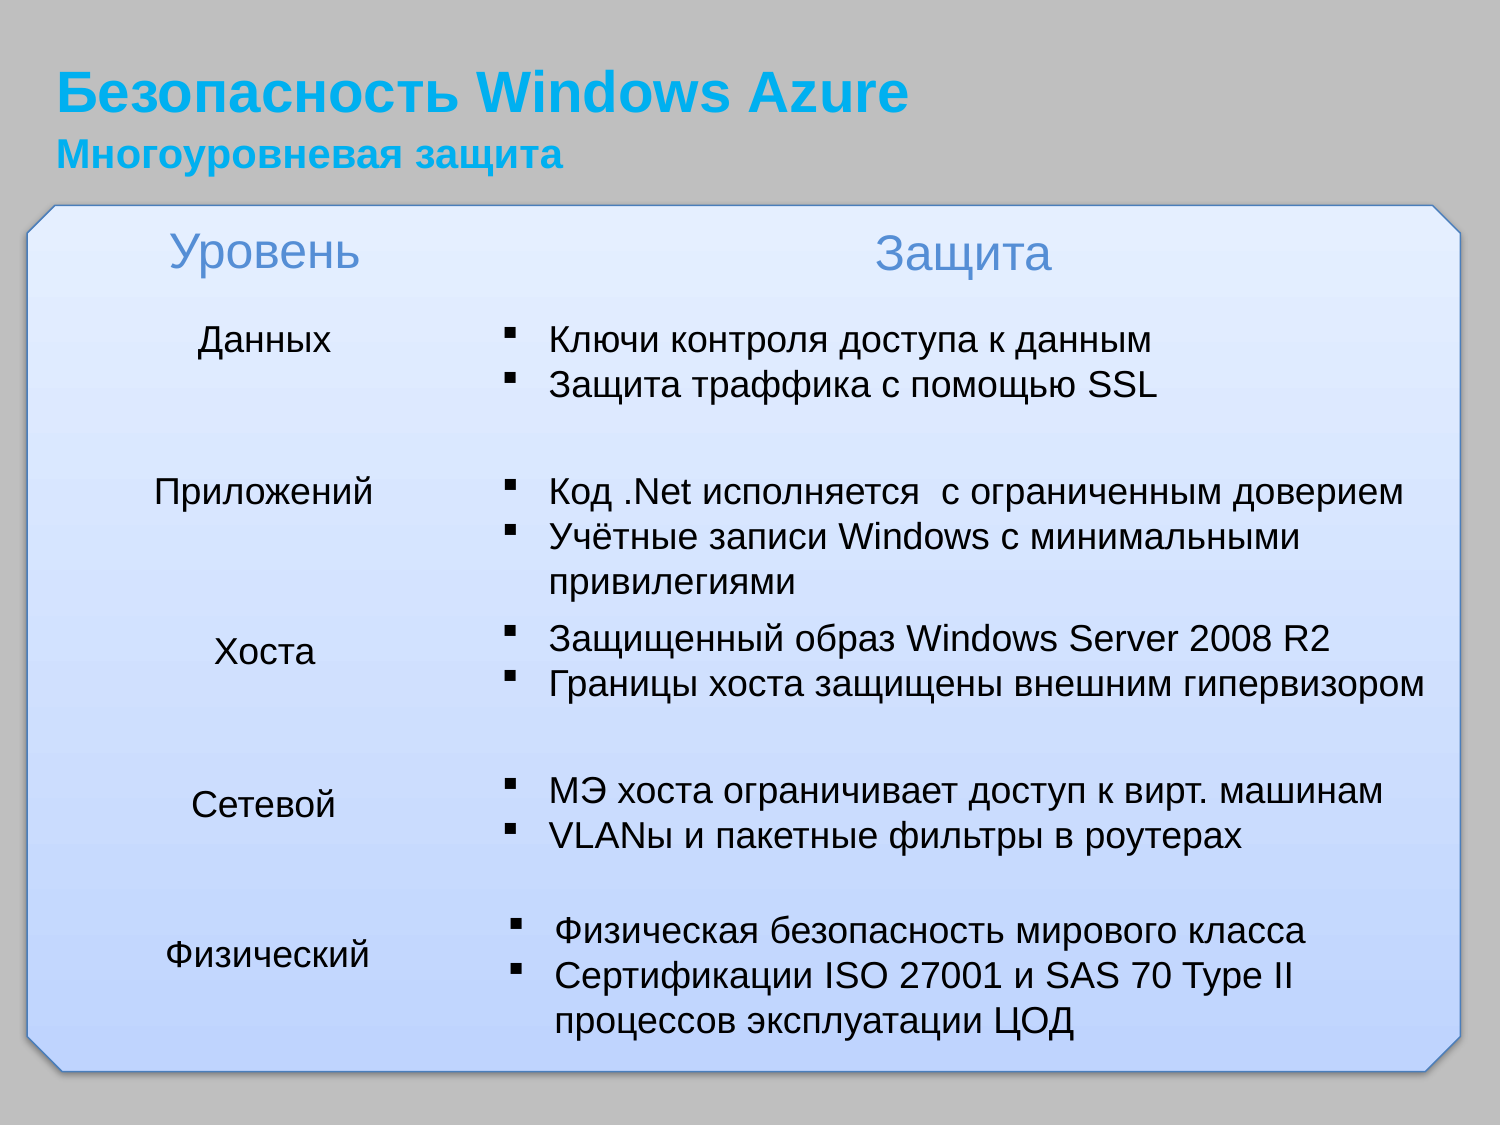

# Безопасность Windows Azure
Многоуровневая защита

Уровень
Защита
Данных
Ключи контроля доступа к данным
Защита траффика с помощью SSL
Приложений
Код .Net исполняется  с ограниченным доверием
Учётные записи Windows с минимальными привилегиями
Защищенный образ Windows Server 2008 R2
Границы хоста защищены внешним гипервизором

Хоста
МЭ хоста ограничивает доступ к вирт. машинам
VLANы и пакетные фильтры в роутерах
Сетевой
Физическая безопасность мирового класса
Сертификации ISO 27001 и SAS 70 Type II процессов эксплуатации ЦОД
Физический